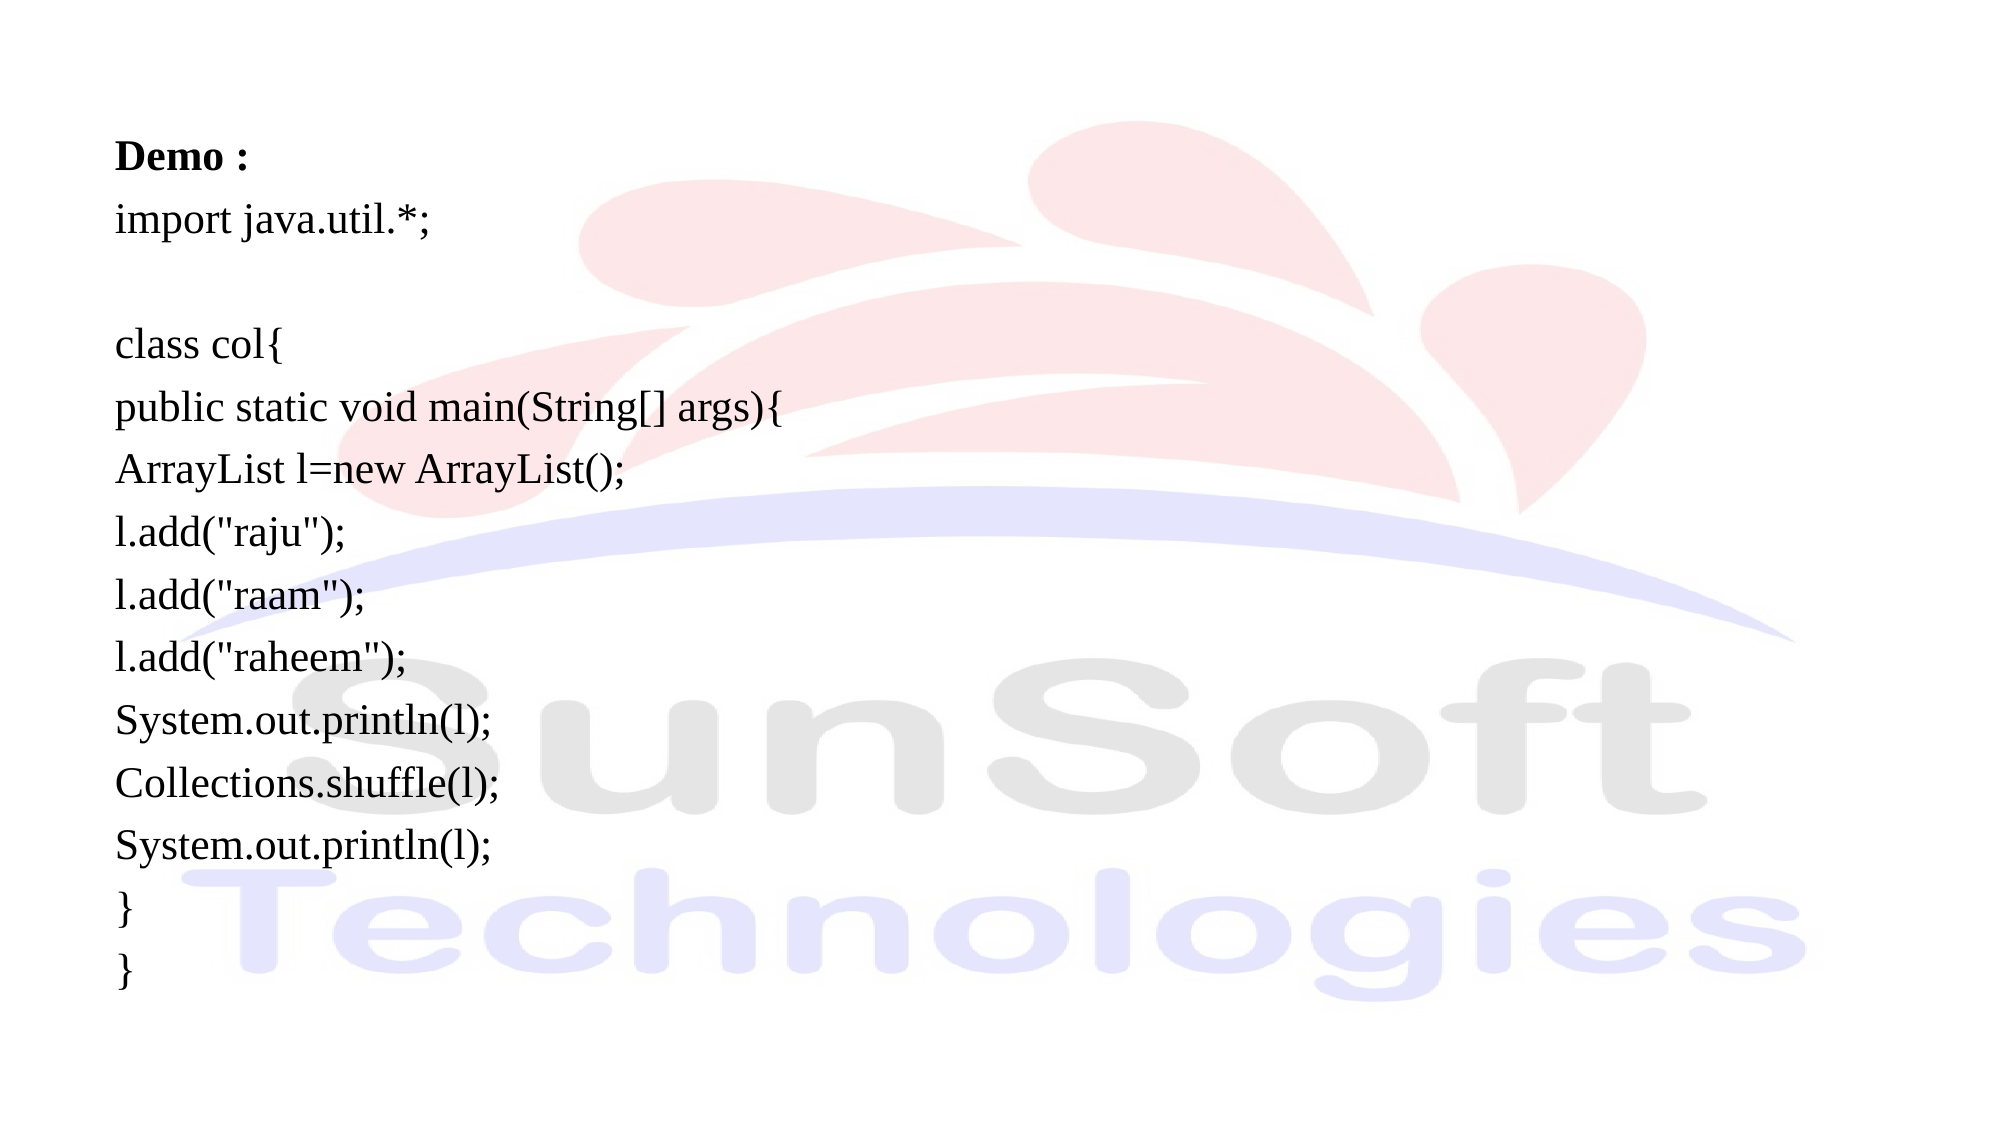

Demo :
import java.util.*;

class col{
public static void main(String[] args){
ArrayList l=new ArrayList();
l.add("raju");
l.add("raam");
l.add("raheem");
System.out.println(l);
Collections.shuffle(l);
System.out.println(l);
}
}